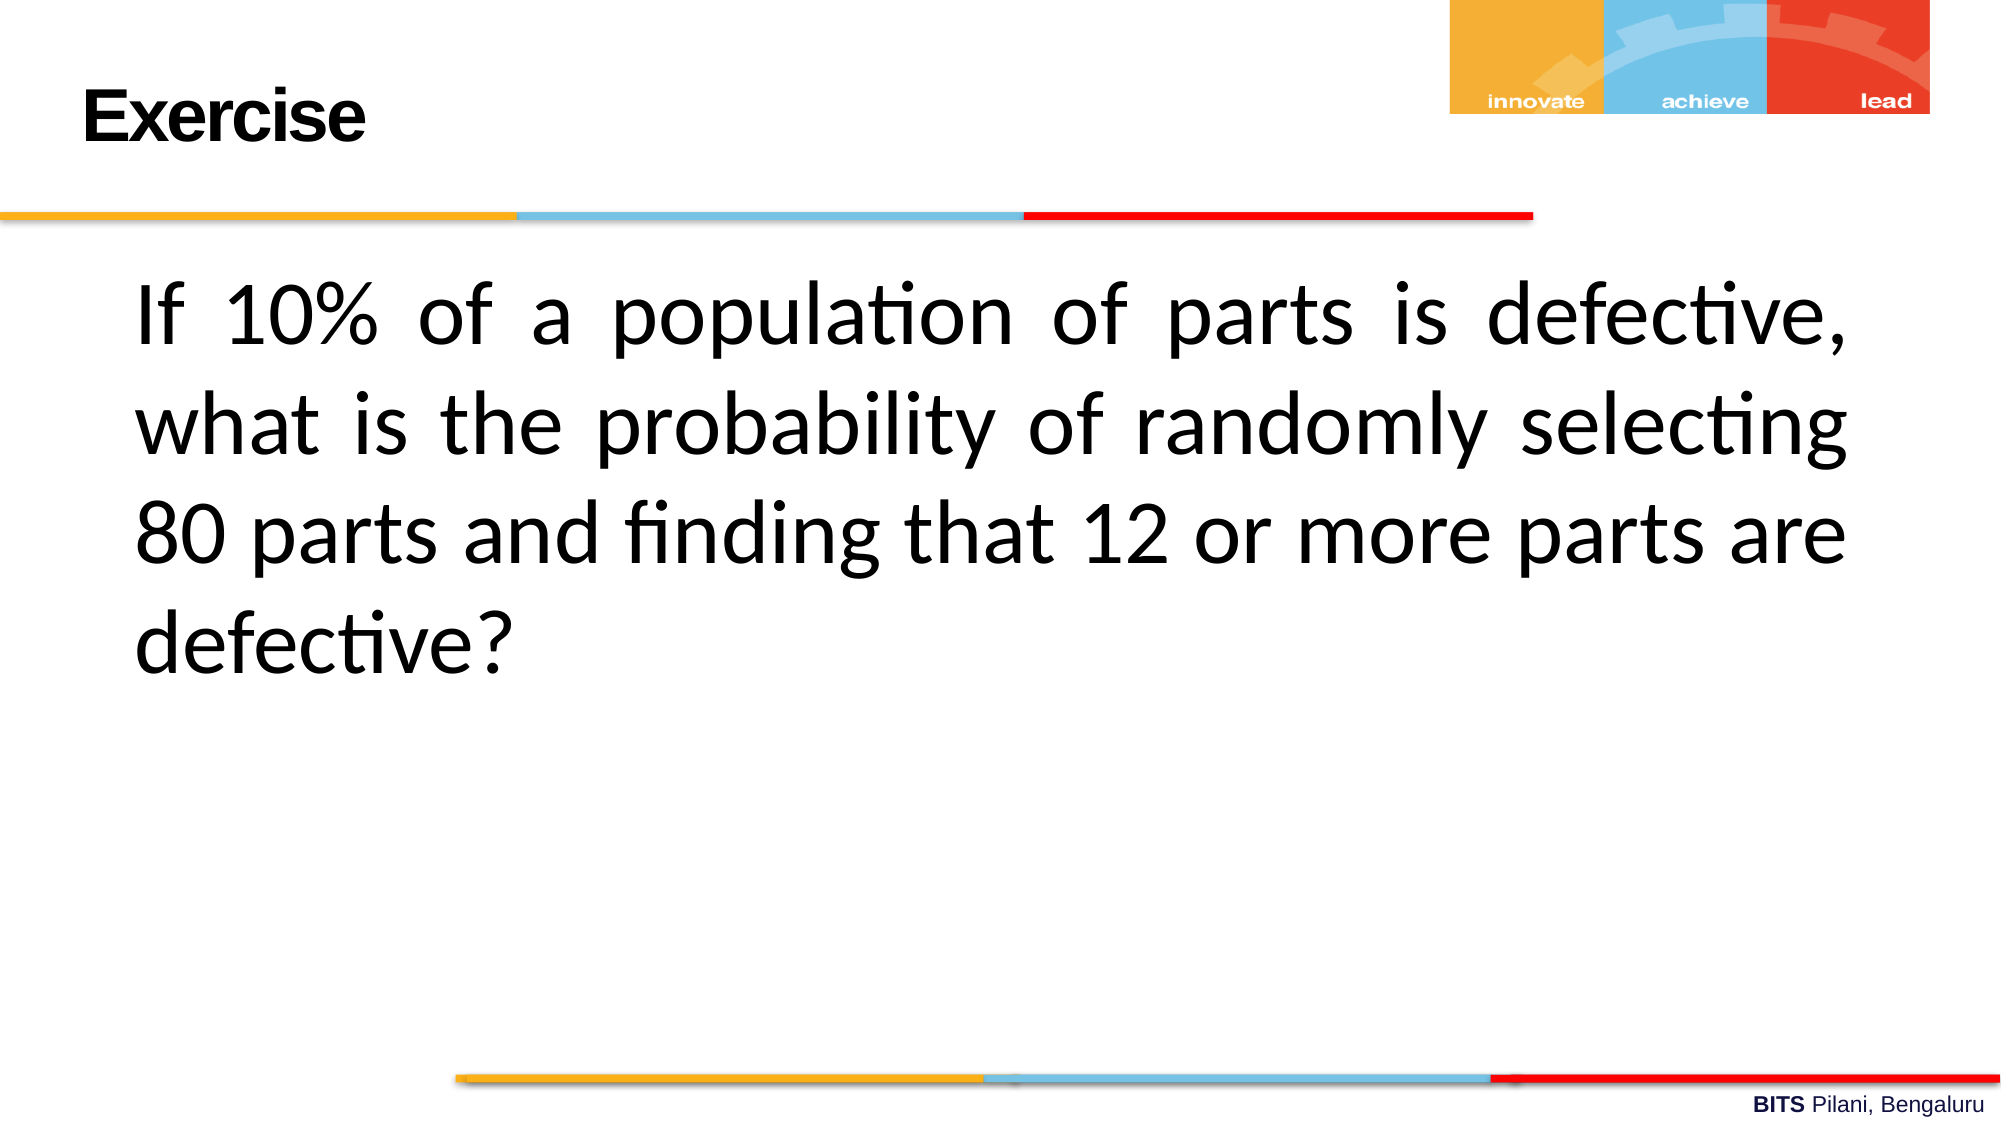

Exercise
If 10% of a population of parts is defective, what is the probability of randomly selecting 80 parts and finding that 12 or more parts are defective?